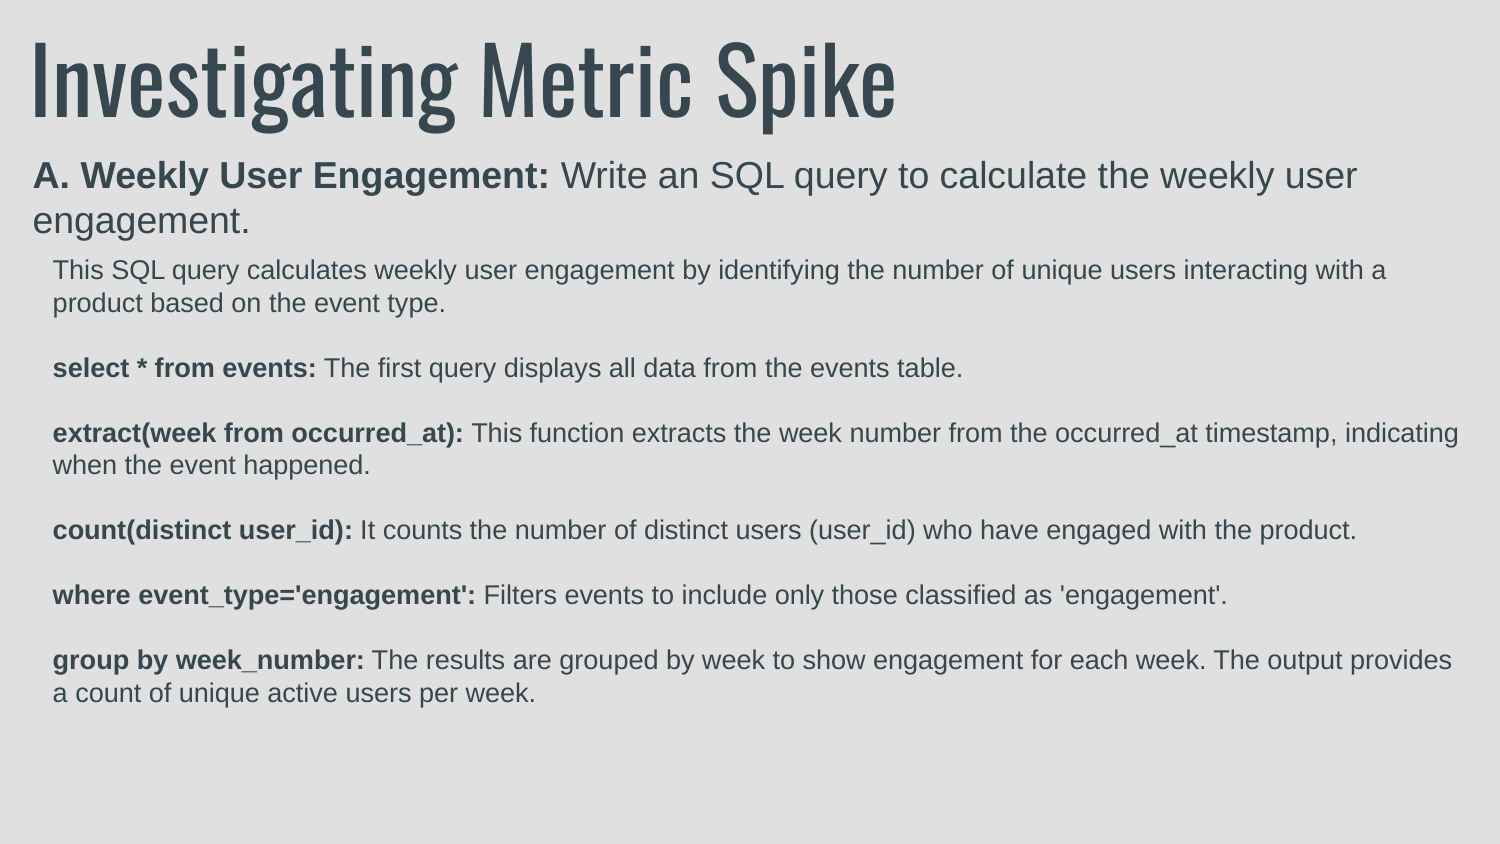

# Investigating Metric Spike
A. Weekly User Engagement: Write an SQL query to calculate the weekly user engagement.

This SQL query calculates weekly user engagement by identifying the number of unique users interacting with a product based on the event type.

select * from events: The first query displays all data from the events table.

extract(week from occurred_at): This function extracts the week number from the occurred_at timestamp, indicating when the event happened.

count(distinct user_id): It counts the number of distinct users (user_id) who have engaged with the product.

where event_type='engagement': Filters events to include only those classified as 'engagement'.

group by week_number: The results are grouped by week to show engagement for each week. The output provides a count of unique active users per week.